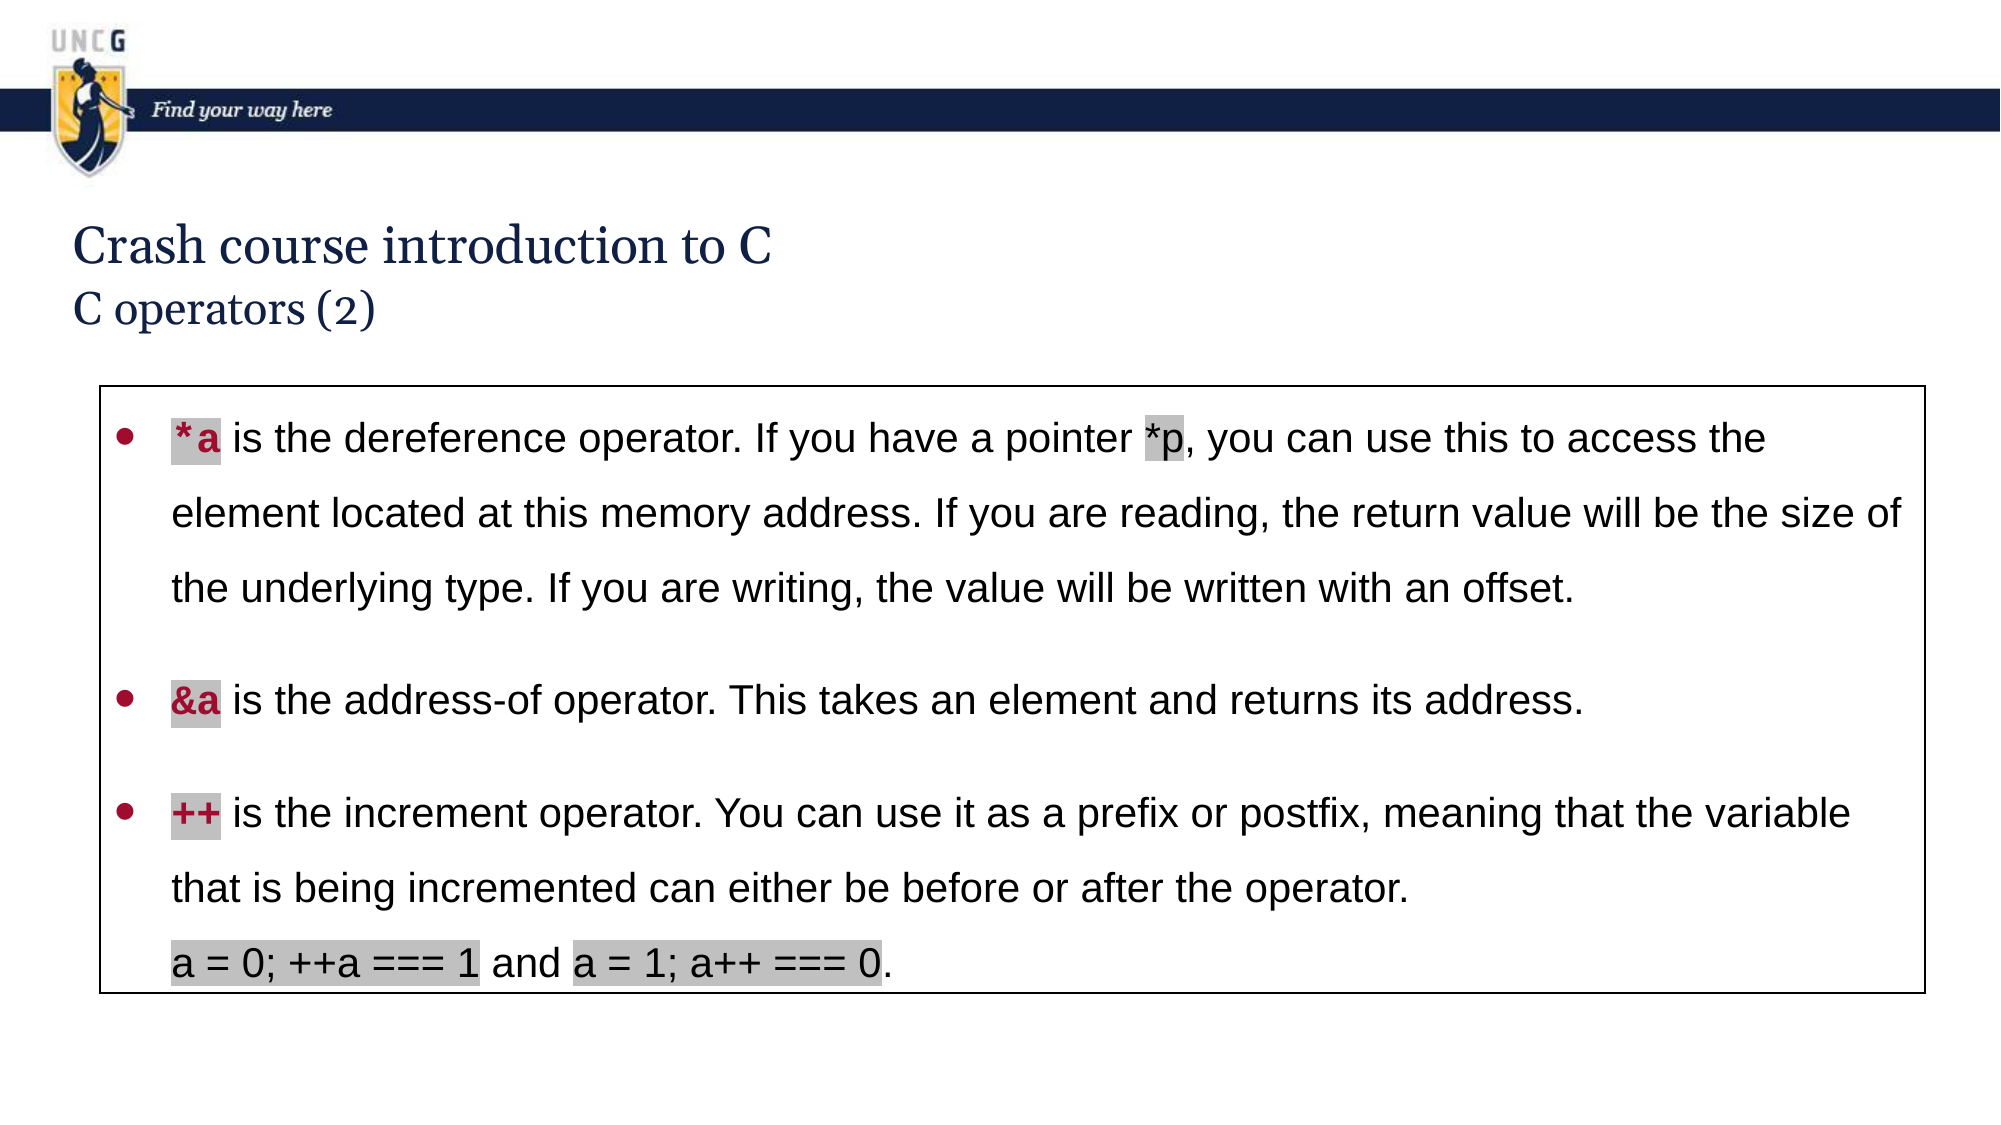

# Crash course introduction to C C operators (2)
*a is the dereference operator. If you have a pointer *p, you can use this to access the element located at this memory address. If you are reading, the return value will be the size of the underlying type. If you are writing, the value will be written with an offset.
&a is the address-of operator. This takes an element and returns its address.
++ is the increment operator. You can use it as a prefix or postfix, meaning that the variable that is being incremented can either be before or after the operator.
a = 0; ++a === 1 and a = 1; a++ === 0.